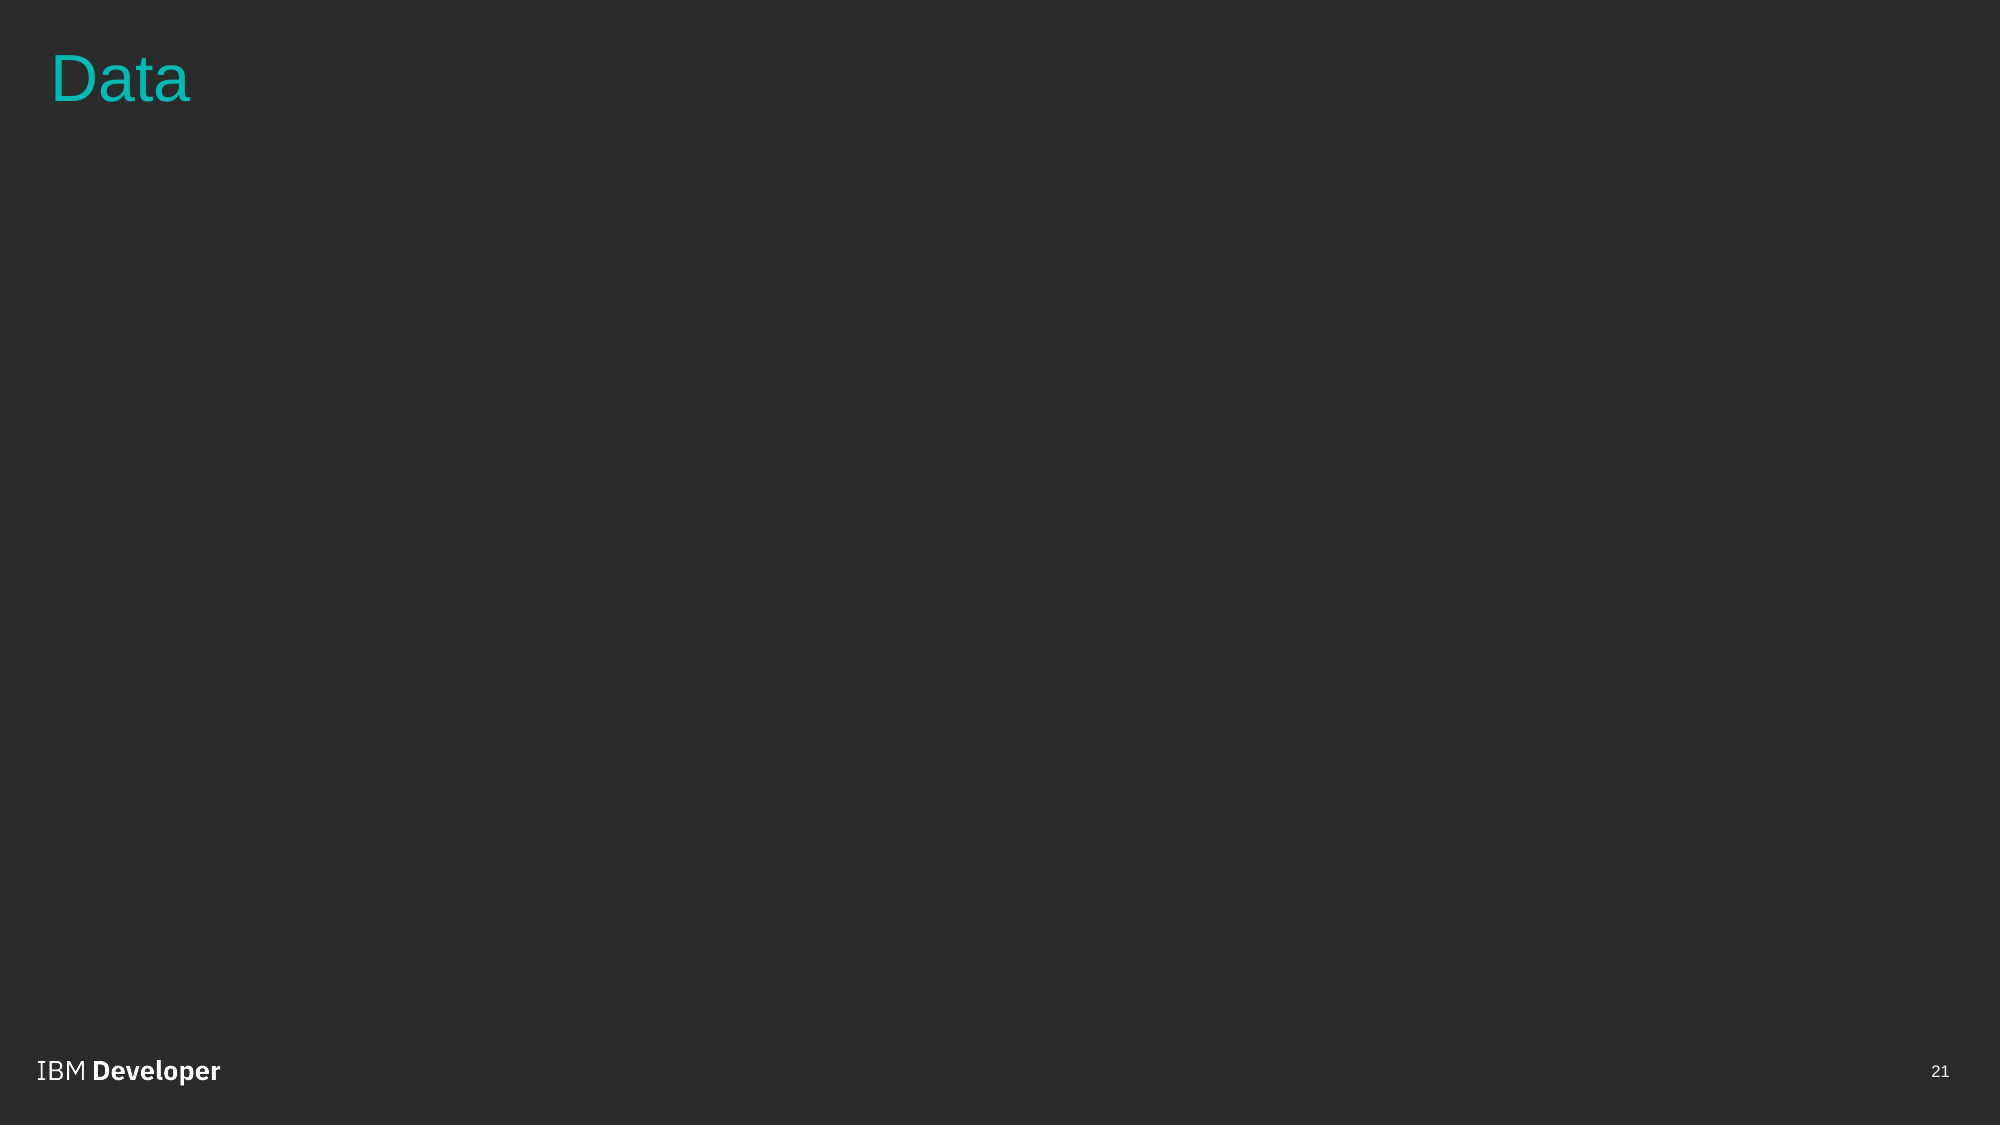

# Data
DOC ID / Month XX, 2018 / © 2018 IBM Corporation
21